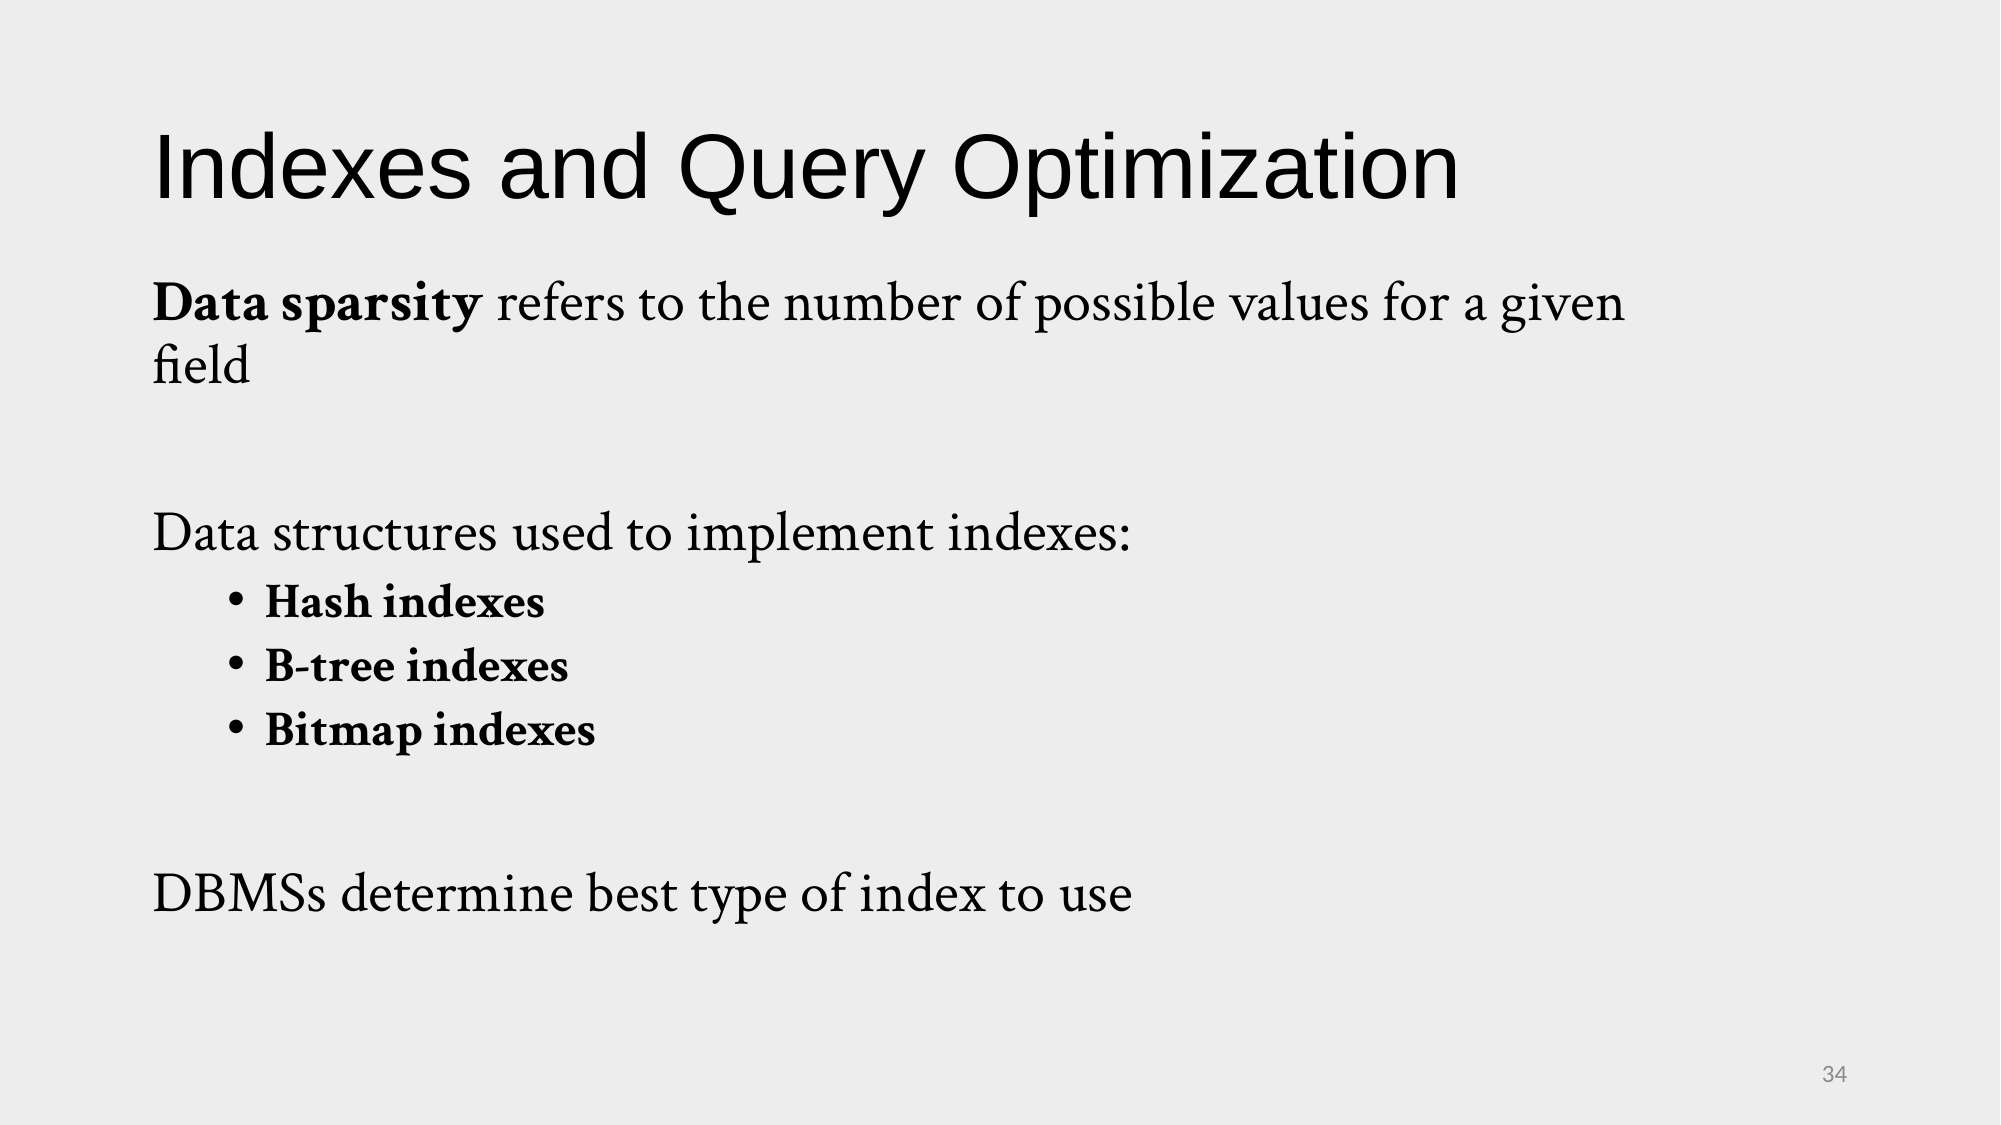

# Indexes and Query Optimization
Data sparsity refers to the number of possible values for a given field

Data structures used to implement indexes:
Hash indexes
B-tree indexes
Bitmap indexes

DBMSs determine best type of index to use
34